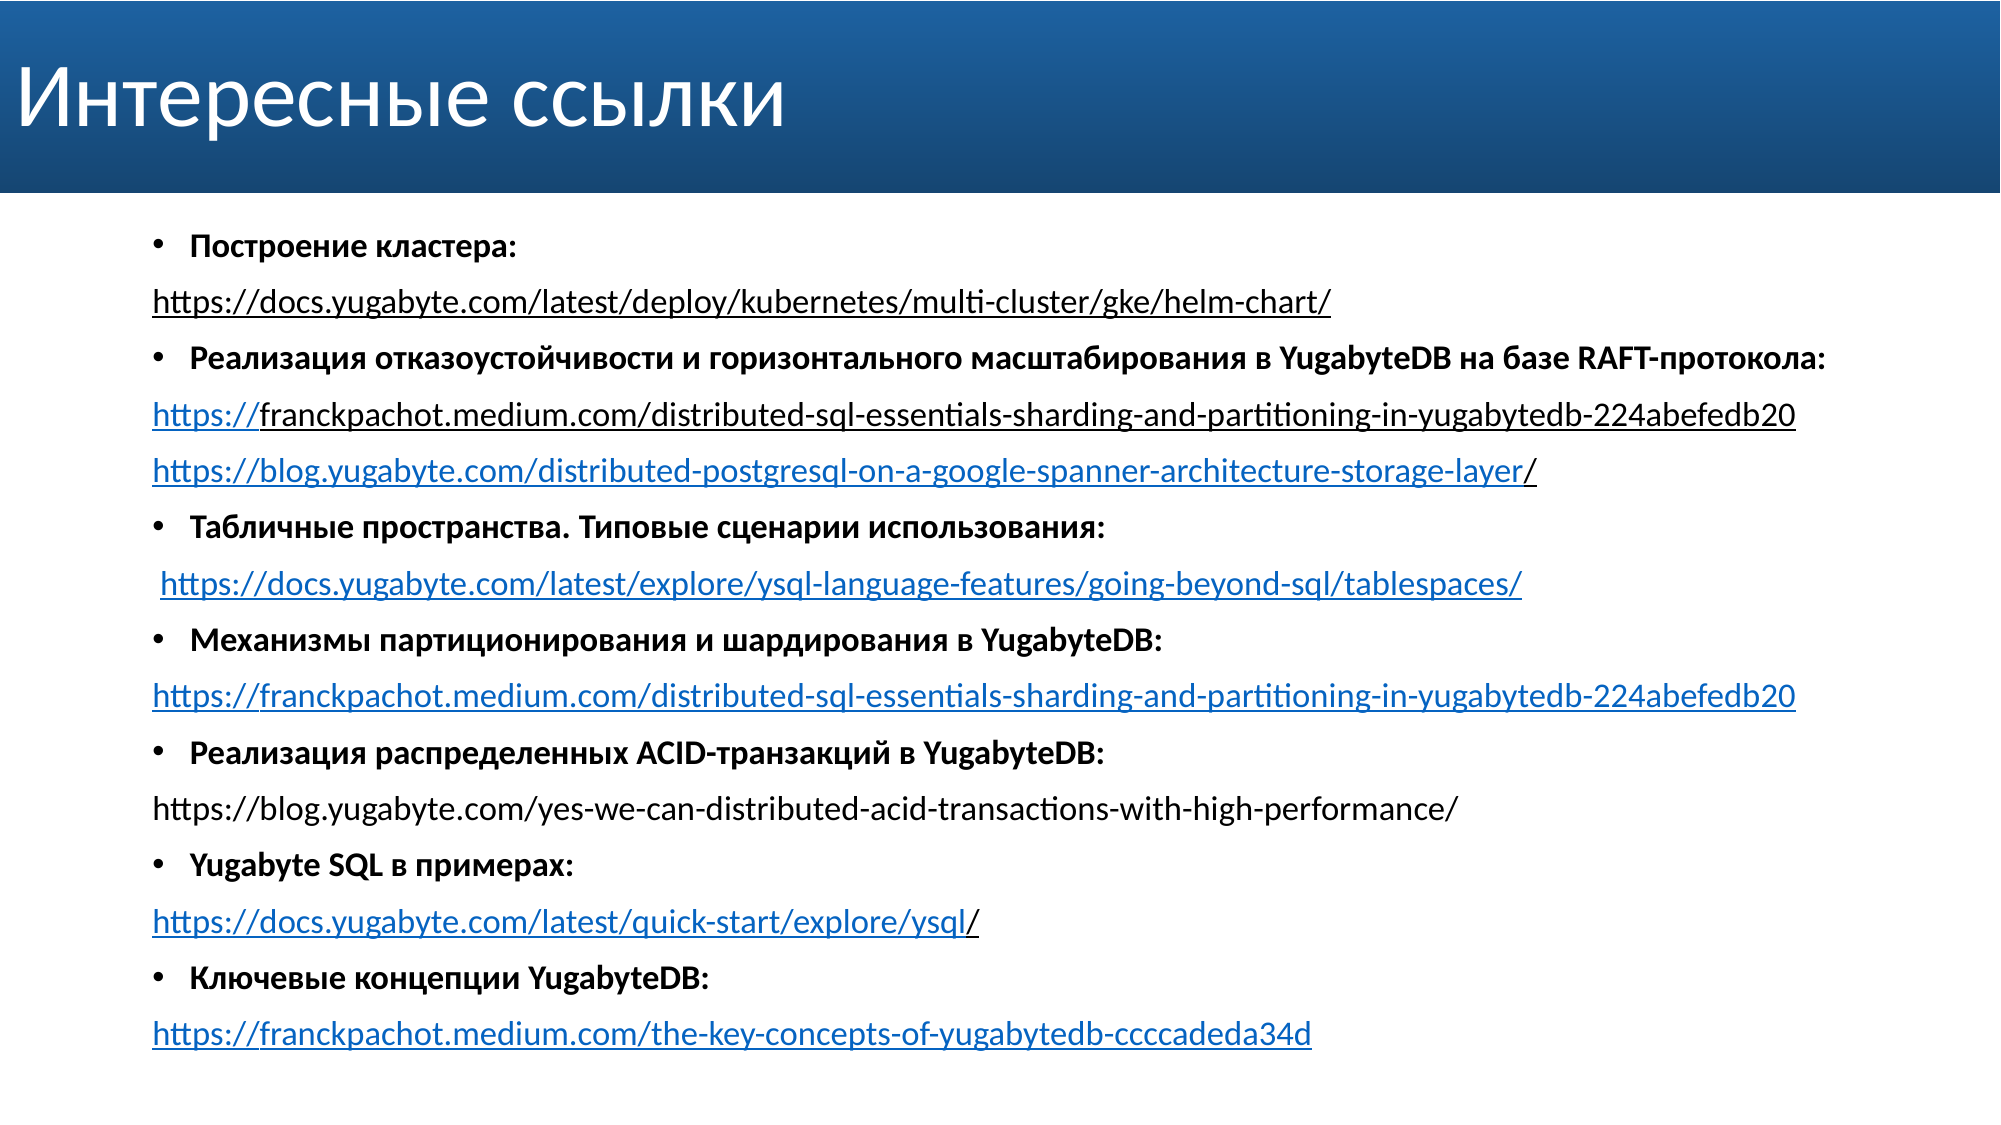

Интересные ссылки
Построение кластера:
https://docs.yugabyte.com/latest/deploy/kubernetes/multi-cluster/gke/helm-chart/
Реализация отказоустойчивости и горизонтального масштабирования в YugabyteDB на базе RAFT-протокола:
https://franckpachot.medium.com/distributed-sql-essentials-sharding-and-partitioning-in-yugabytedb-224abefedb20
https://blog.yugabyte.com/distributed-postgresql-on-a-google-spanner-architecture-storage-layer/
Табличные пространства. Типовые сценарии использования:
 https://docs.yugabyte.com/latest/explore/ysql-language-features/going-beyond-sql/tablespaces/
Механизмы партиционирования и шардирования в YugabyteDB:
https://franckpachot.medium.com/distributed-sql-essentials-sharding-and-partitioning-in-yugabytedb-224abefedb20
Реализация распределенных ACID-транзакций в YugabyteDB:
https://blog.yugabyte.com/yes-we-can-distributed-acid-transactions-with-high-performance/
Yugabyte SQL в примерах:
https://docs.yugabyte.com/latest/quick-start/explore/ysql/
Ключевые концепции YugabyteDB:
https://franckpachot.medium.com/the-key-concepts-of-yugabytedb-ccccadeda34d